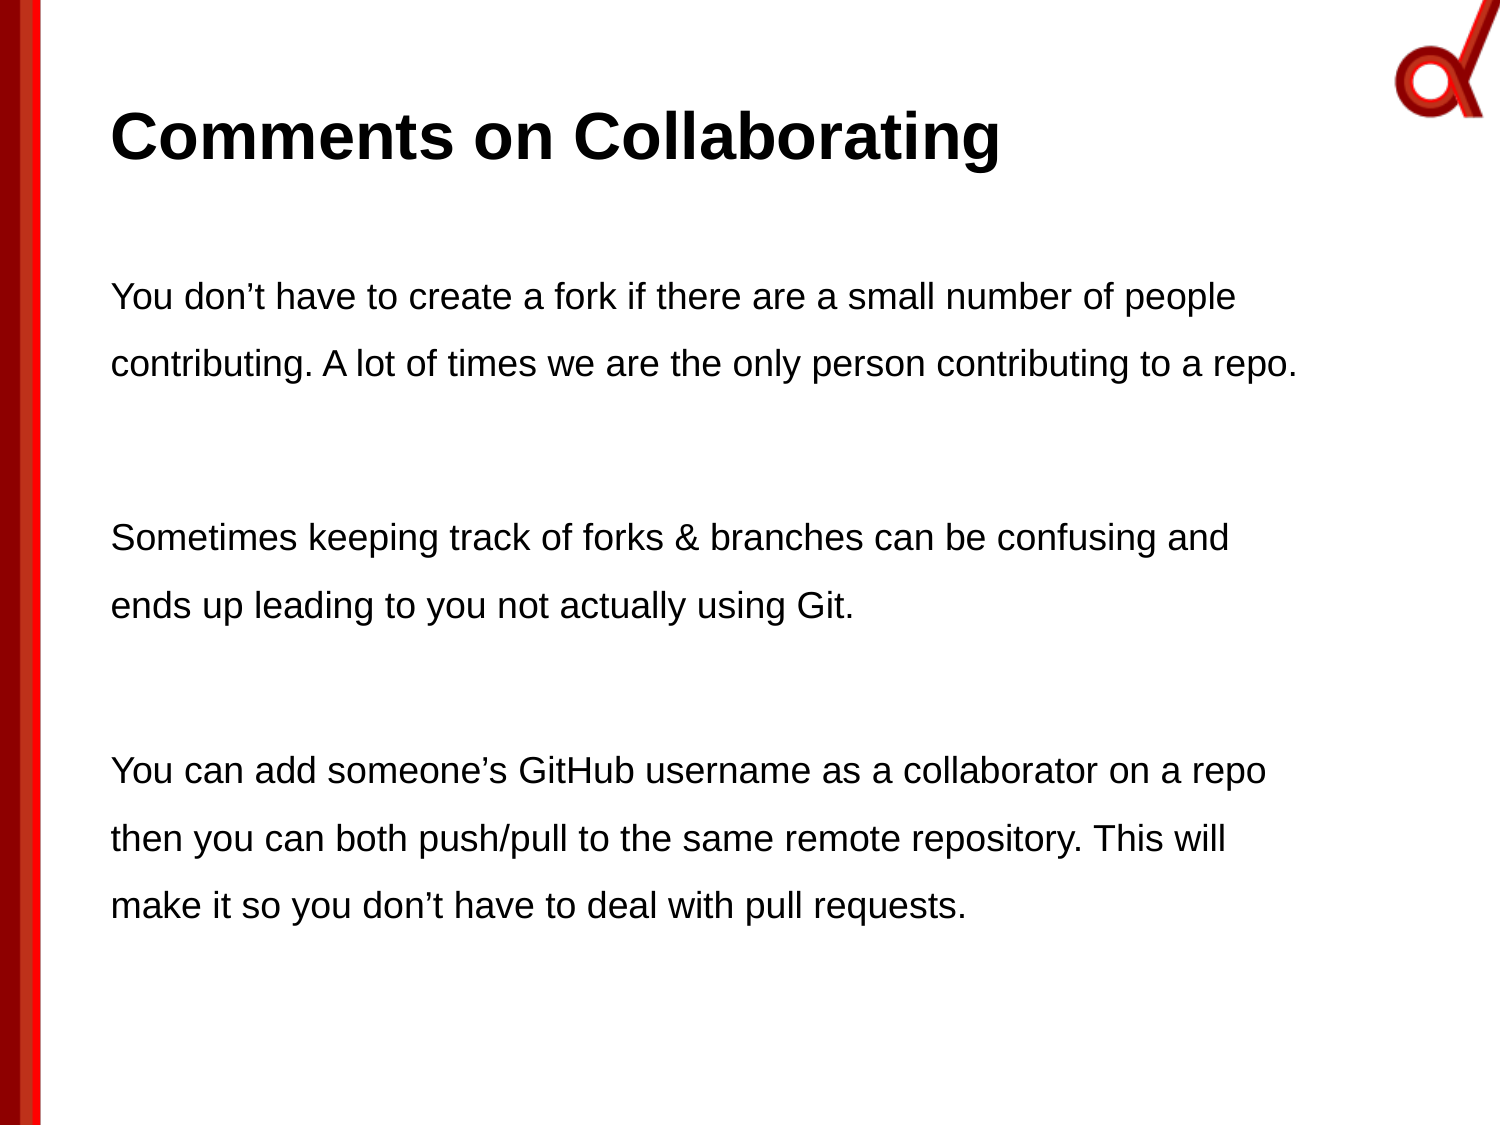

Comments on Collaborating
You don’t have to create a fork if there are a small number of people contributing. A lot of times we are the only person contributing to a repo.
Sometimes keeping track of forks & branches can be confusing and ends up leading to you not actually using Git.
You can add someone’s GitHub username as a collaborator on a repo then you can both push/pull to the same remote repository. This will make it so you don’t have to deal with pull requests.